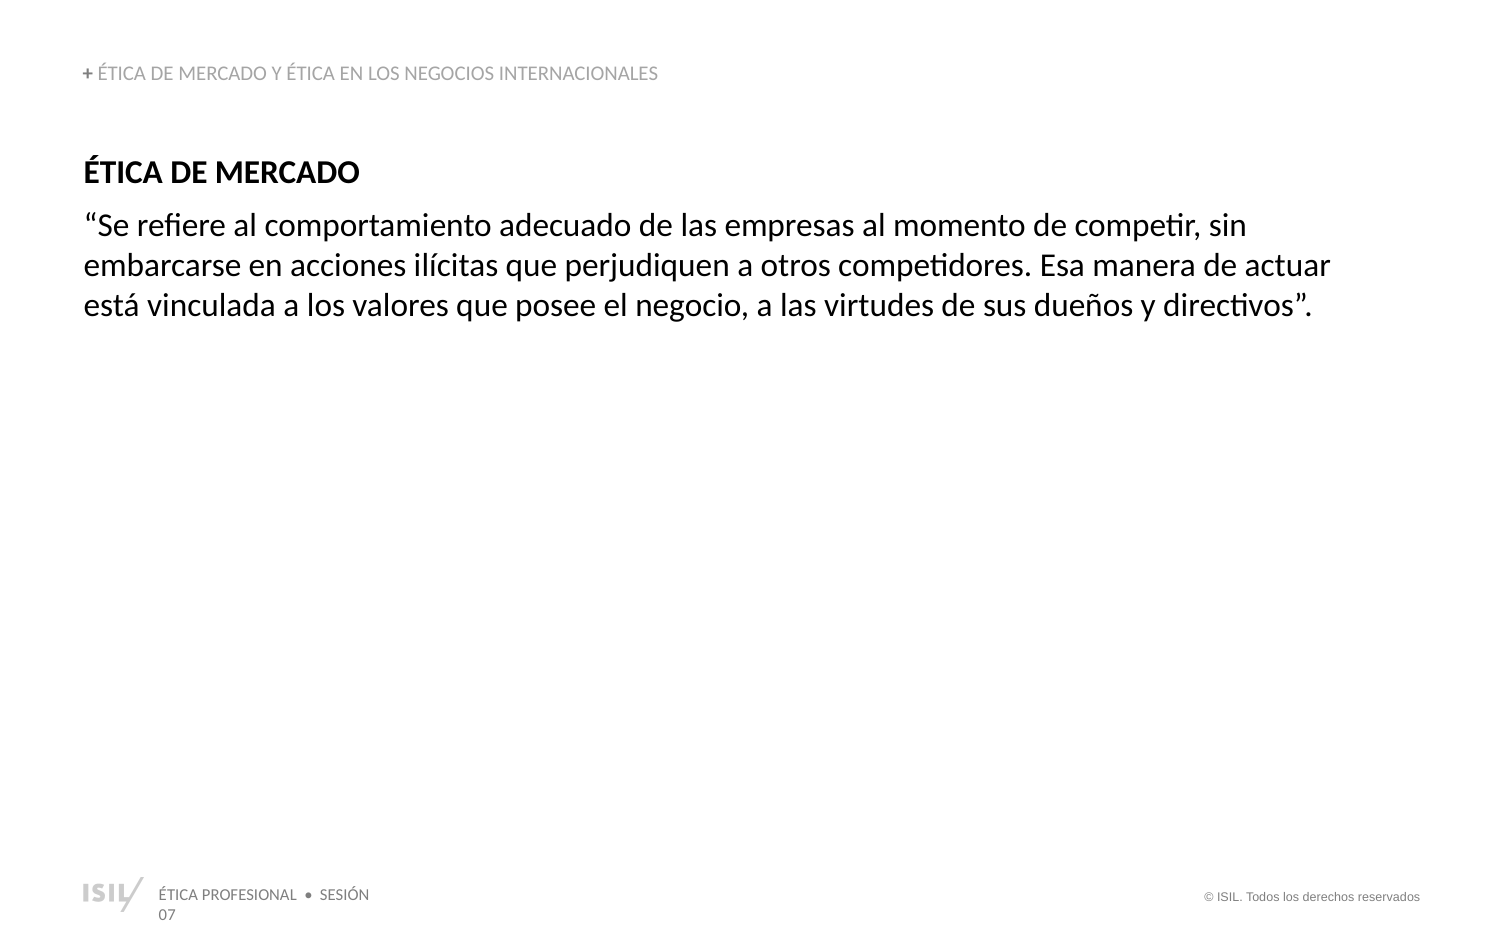

+ ÉTICA DE MERCADO Y ÉTICA EN LOS NEGOCIOS INTERNACIONALES
ÉTICA DE MERCADO
“Se refiere al comportamiento adecuado de las empresas al momento de competir, sin embarcarse en acciones ilícitas que perjudiquen a otros competidores. Esa manera de actuar está vinculada a los valores que posee el negocio, a las virtudes de sus dueños y directivos”.